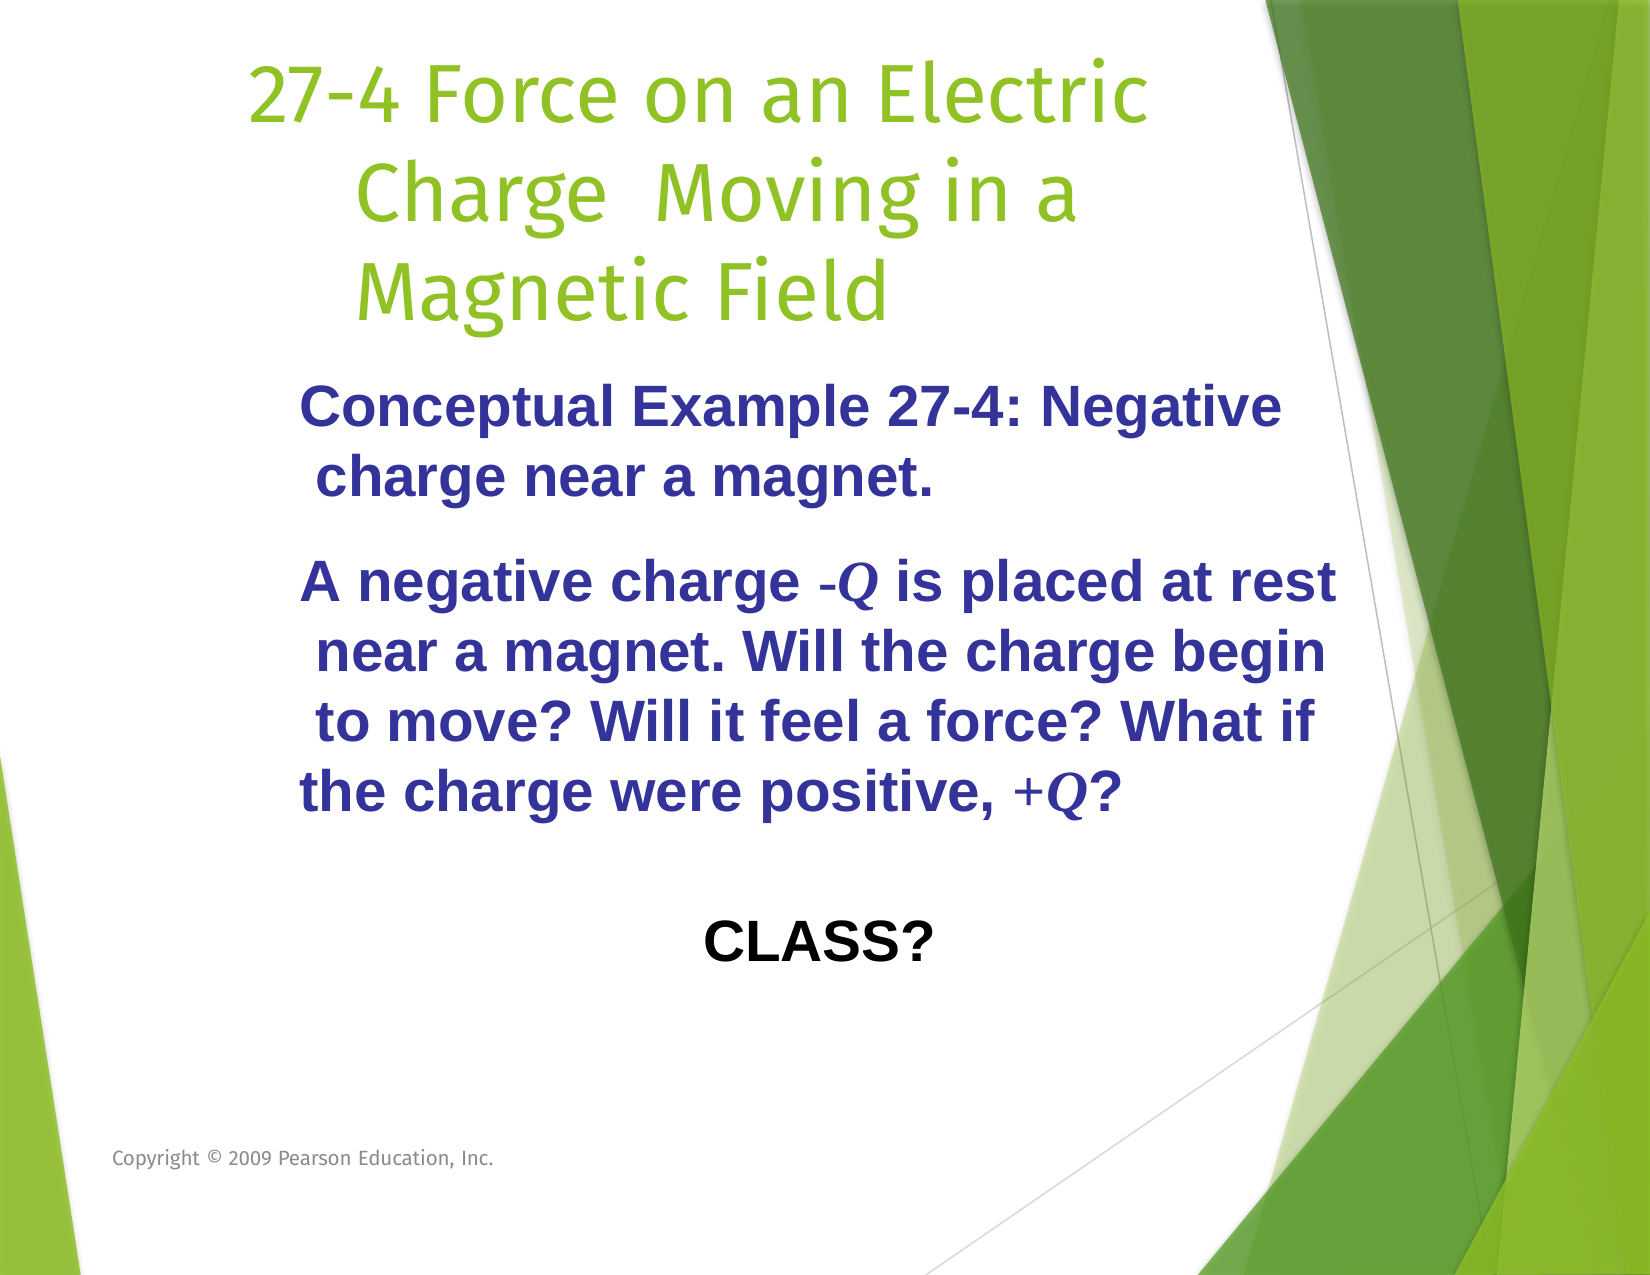

# 27-4 Force on an Electric Charge  Moving in a Magnetic Field
Conceptual Example 27-4: Negative  charge near a magnet.
A negative charge -Q is placed at rest  near a magnet. Will the charge begin  to move? Will it feel a force? What if  the charge were positive, +Q?

CLASS?
Copyright © 2009 Pearson Education, Inc.